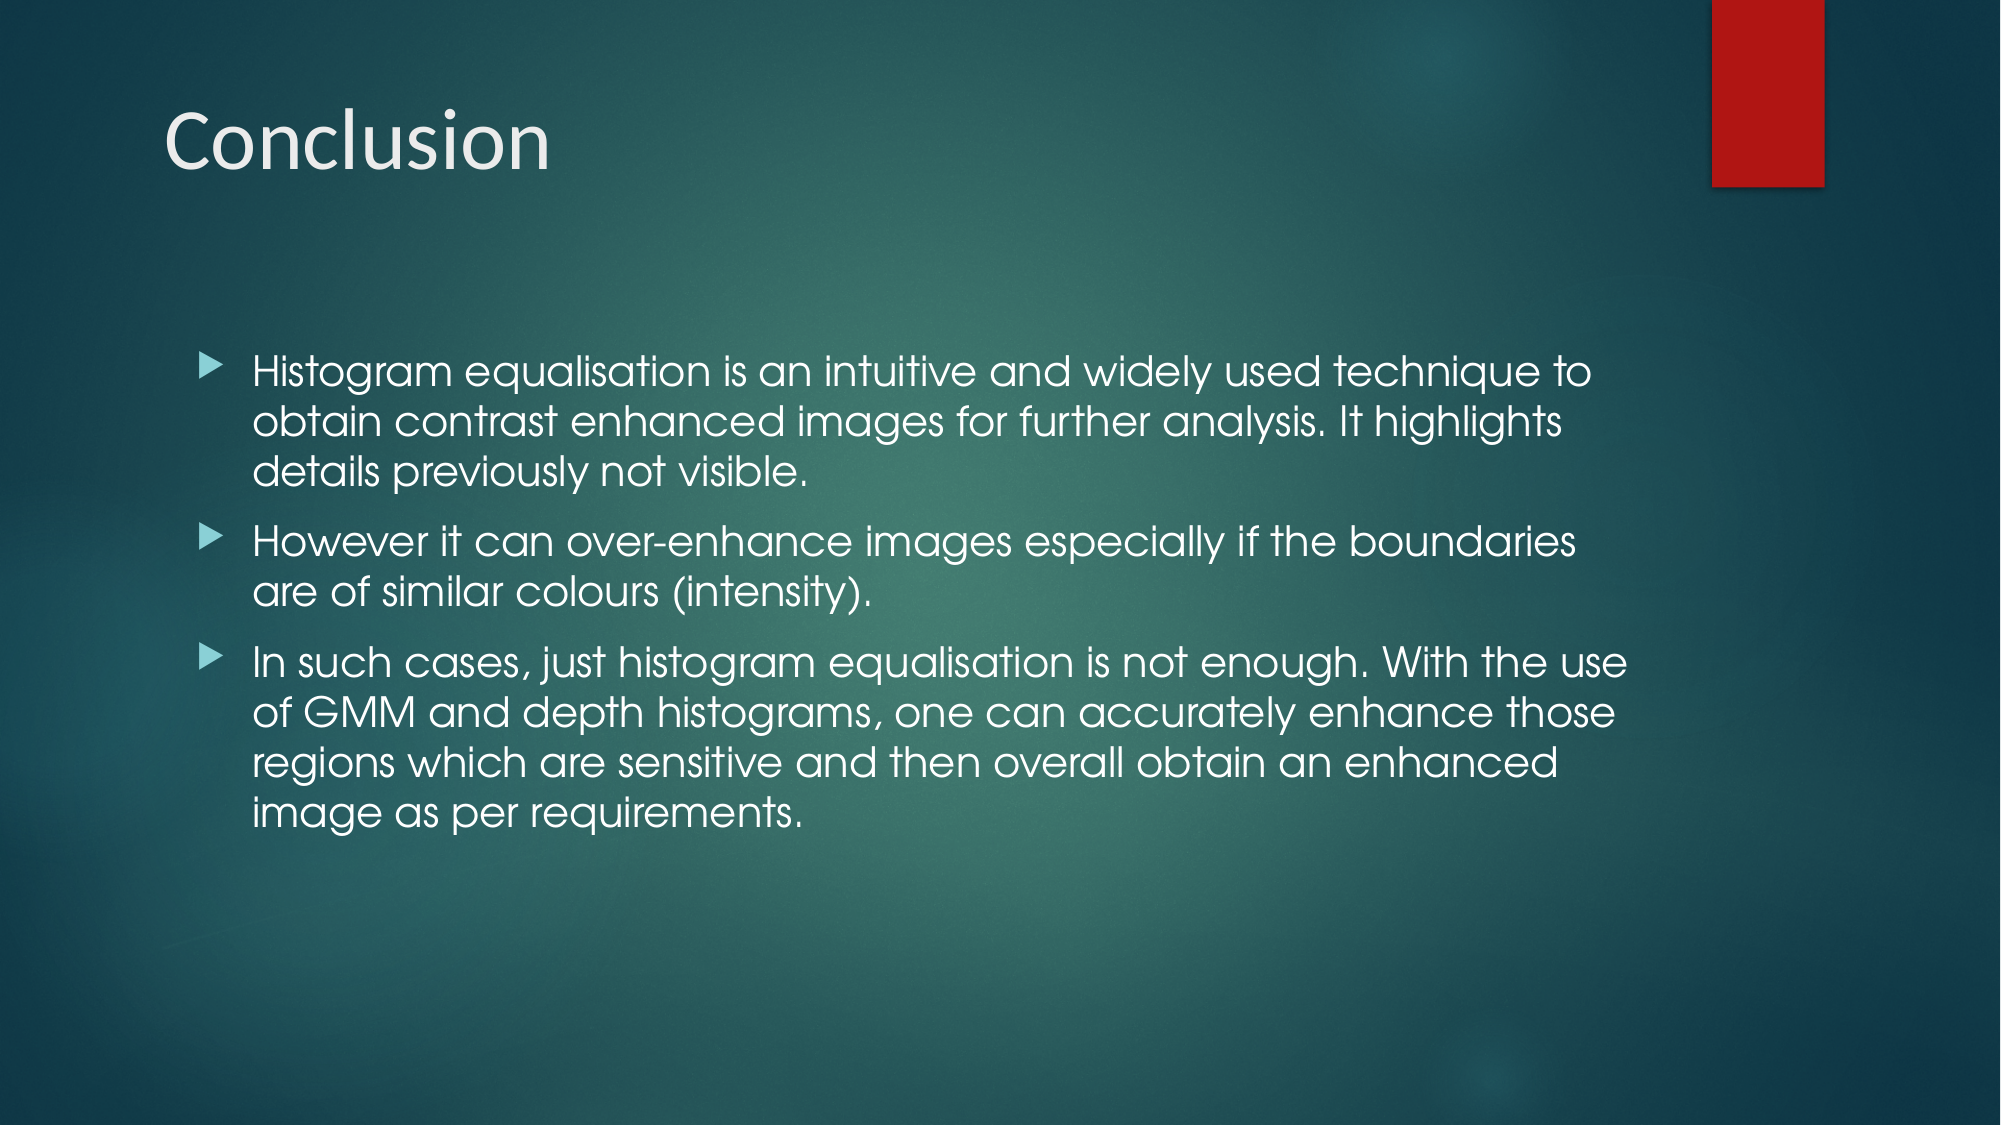

Conclusion
Histogram equalisation is an intuitive and widely used technique to obtain contrast enhanced images for further analysis. It highlights details previously not visible.
However it can over-enhance images especially if the boundaries are of similar colours (intensity).
In such cases, just histogram equalisation is not enough. With the use of GMM and depth histograms, one can accurately enhance those regions which are sensitive and then overall obtain an enhanced image as per requirements.